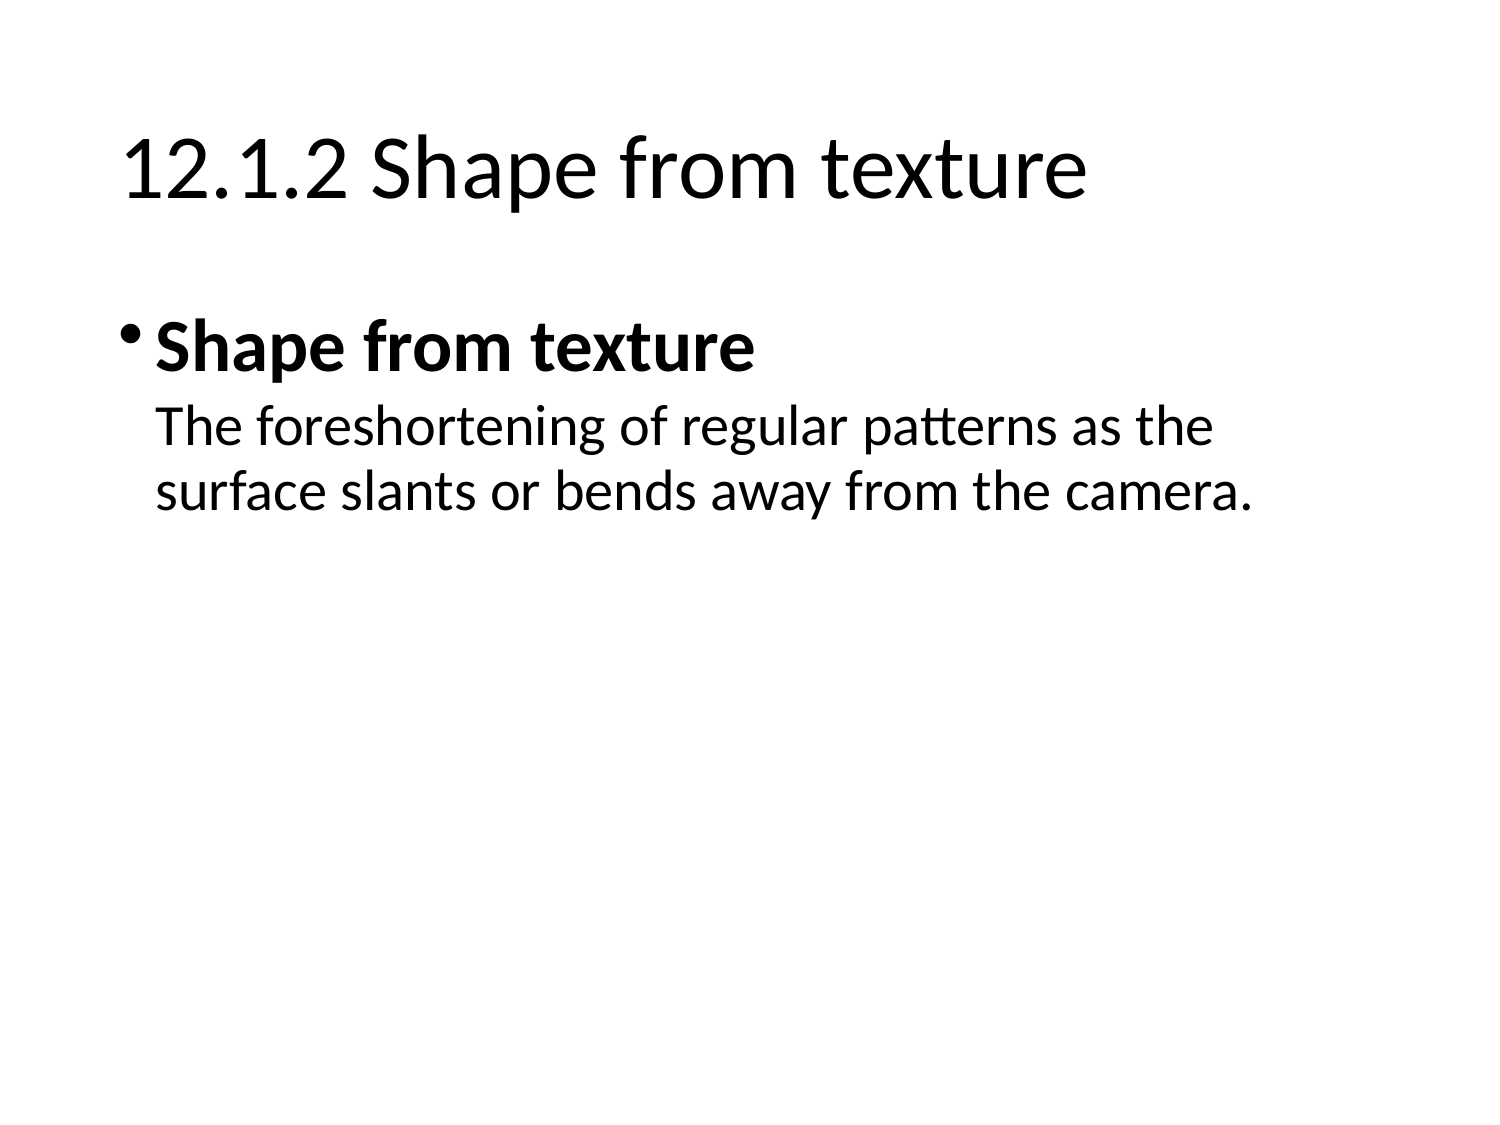

# 12.1.2 Shape from texture
Shape from texture
 	The foreshortening of regular patterns as the surface slants or bends away from the camera.